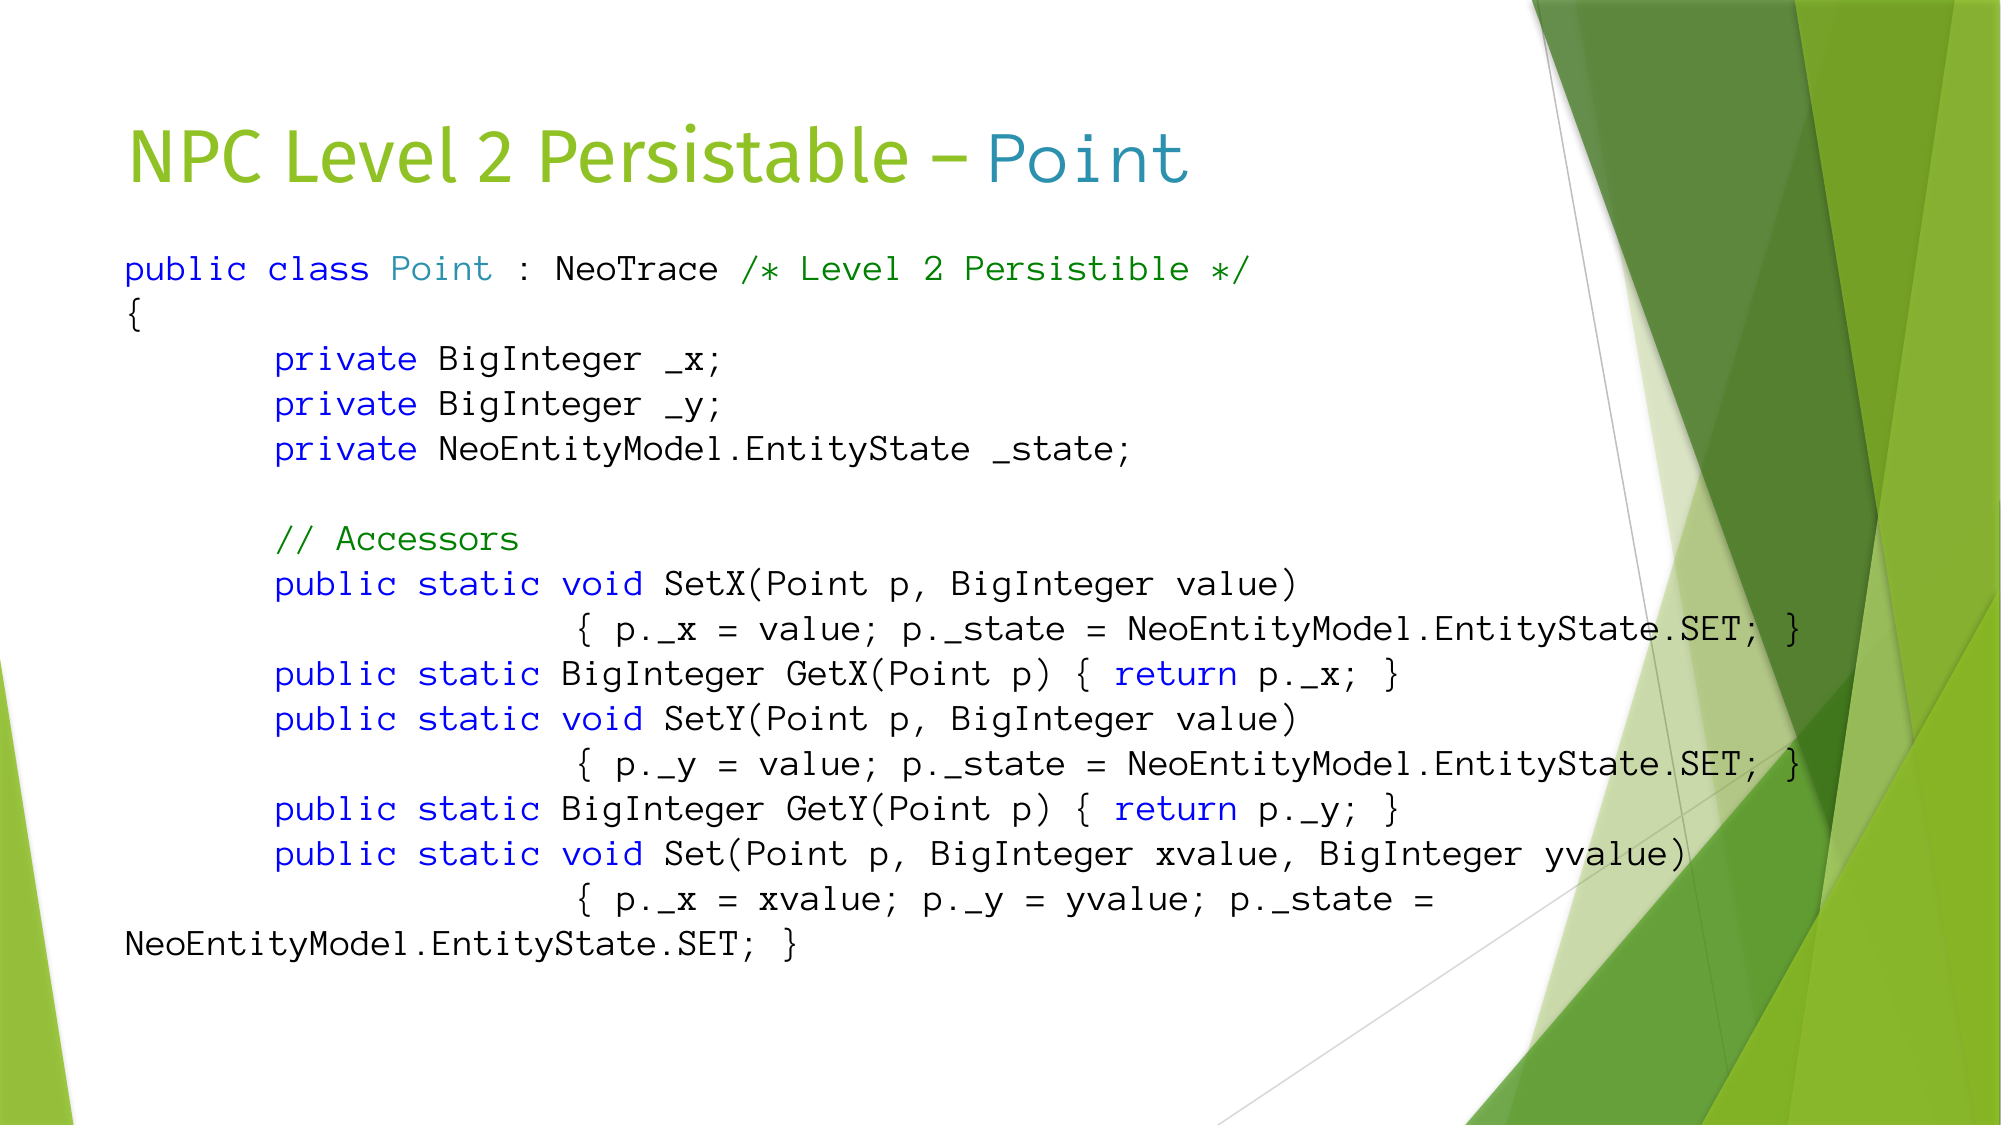

# NPC Level 2 Persistable – Point
public class Point : NeoTrace /* Level 2 Persistible */
{
	private BigInteger _x;
	private BigInteger _y;
	private NeoEntityModel.EntityState _state;

	// Accessors
	public static void SetX(Point p, BigInteger value)
			{ p._x = value; p._state = NeoEntityModel.EntityState.SET; }
	public static BigInteger GetX(Point p) { return p._x; }
	public static void SetY(Point p, BigInteger value)
			{ p._y = value; p._state = NeoEntityModel.EntityState.SET; }
	public static BigInteger GetY(Point p) { return p._y; }
	public static void Set(Point p, BigInteger xvalue, BigInteger yvalue)
			{ p._x = xvalue; p._y = yvalue; p._state = NeoEntityModel.EntityState.SET; }